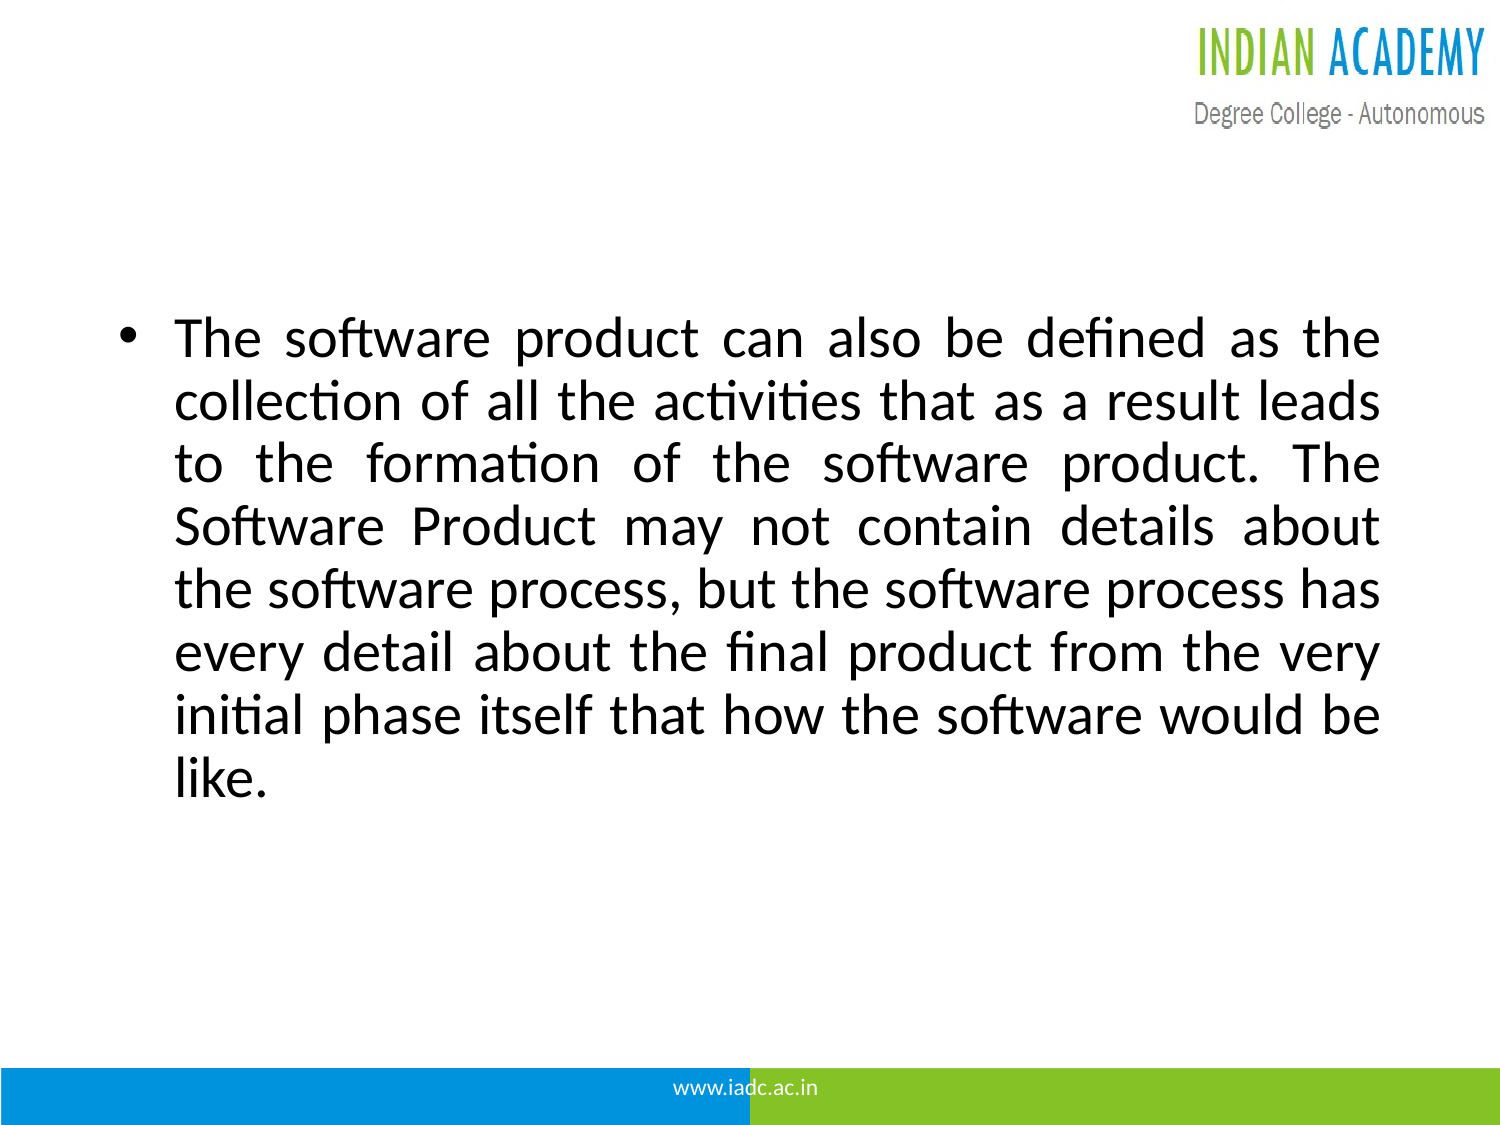

The software product can also be defined as the collection of all the activities that as a result leads to the formation of the software product. The Software Product may not contain details about the software process, but the software process has every detail about the final product from the very initial phase itself that how the software would be like.